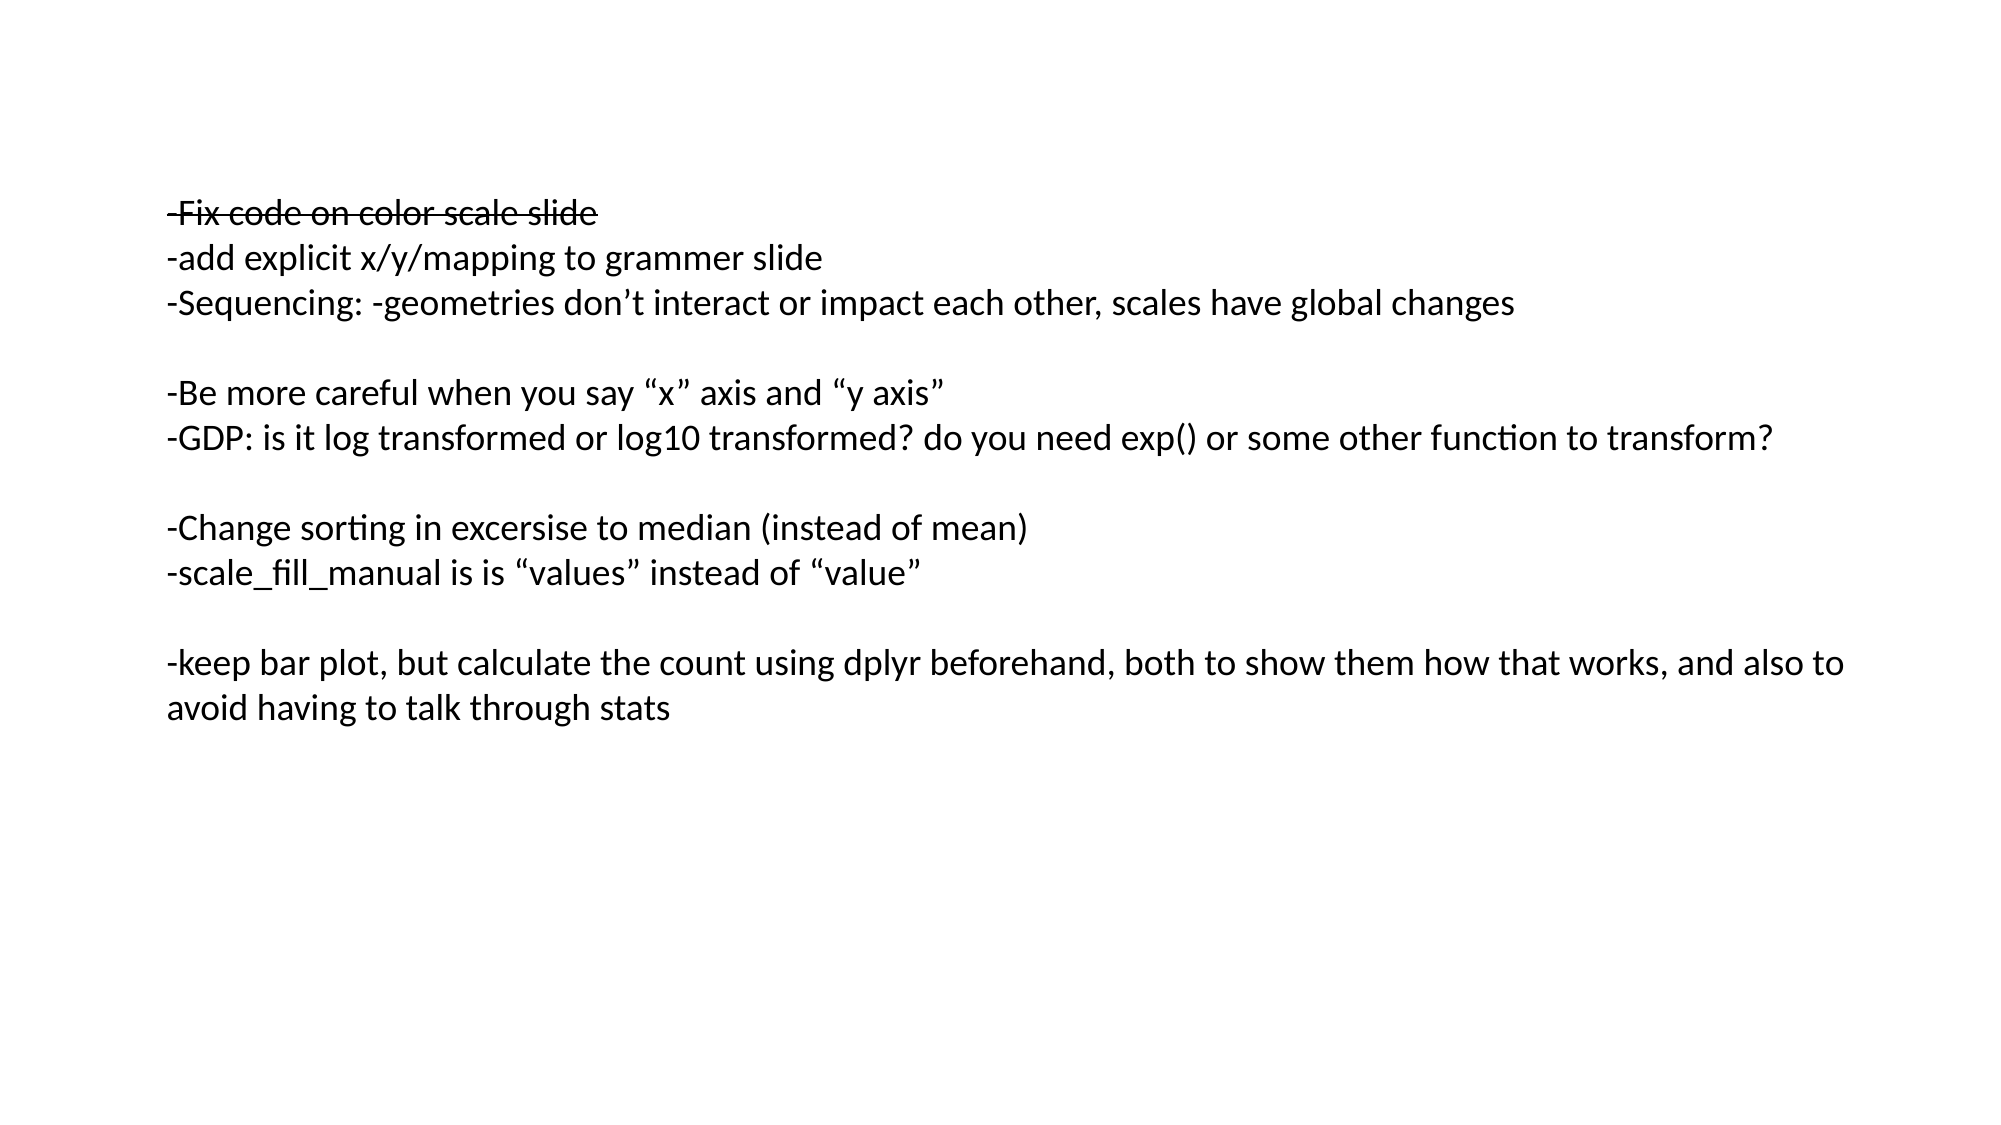

-Fix code on color scale slide
-add explicit x/y/mapping to grammer slide
-Sequencing: -geometries don’t interact or impact each other, scales have global changes

-Be more careful when you say “x” axis and “y axis”
-GDP: is it log transformed or log10 transformed? do you need exp() or some other function to transform?

-Change sorting in excersise to median (instead of mean)
-scale_fill_manual is is “values” instead of “value”

-keep bar plot, but calculate the count using dplyr beforehand, both to show them how that works, and also to avoid having to talk through stats